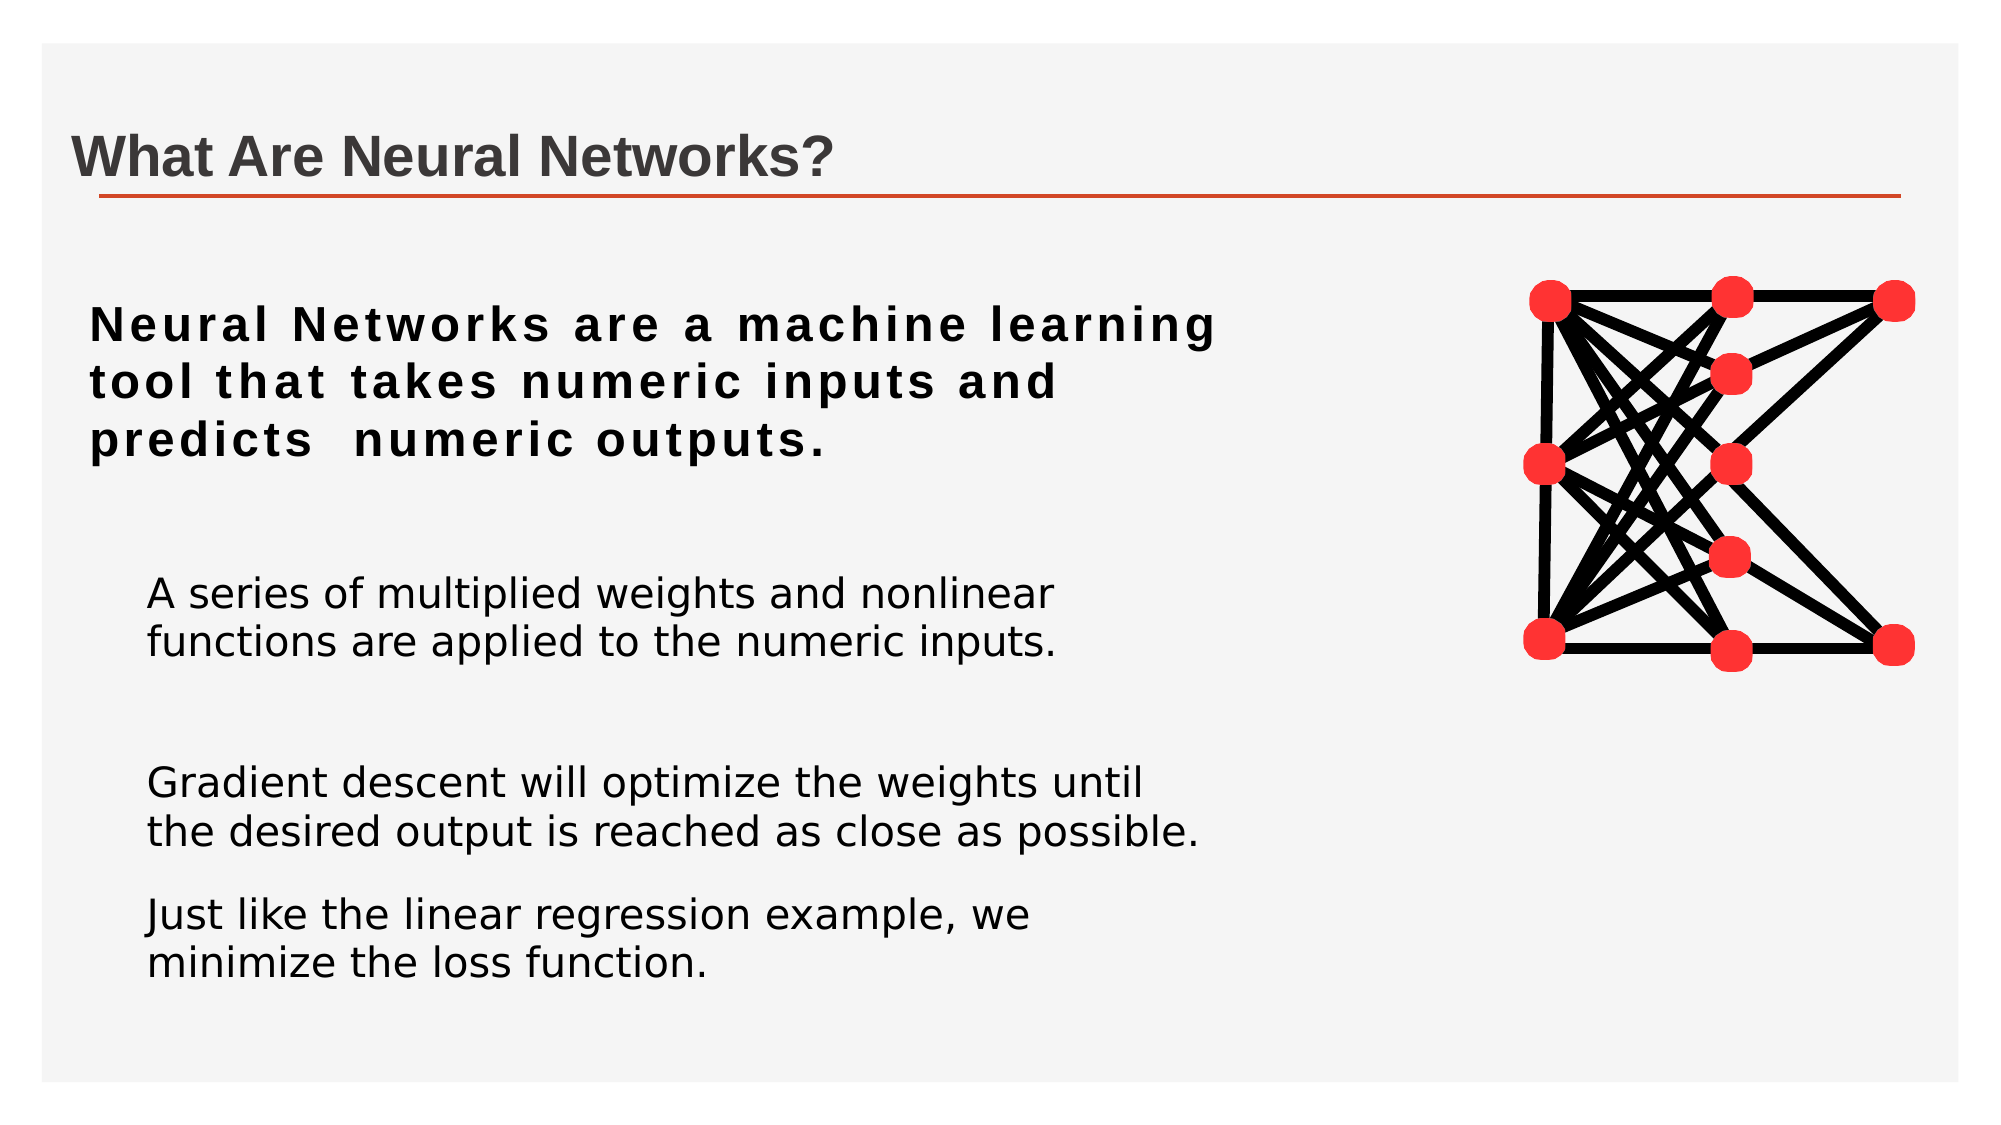

# What Are Neural Networks?

Neural Networks are a machine learning  tool that takes numeric inputs and predicts  numeric outputs.

A series of multiplied weights and nonlinear  functions are applied to the numeric inputs.

Gradient descent will optimize the weights until the desired output is reached as close as possible.
Just like the linear regression example, we minimize the loss function.

151